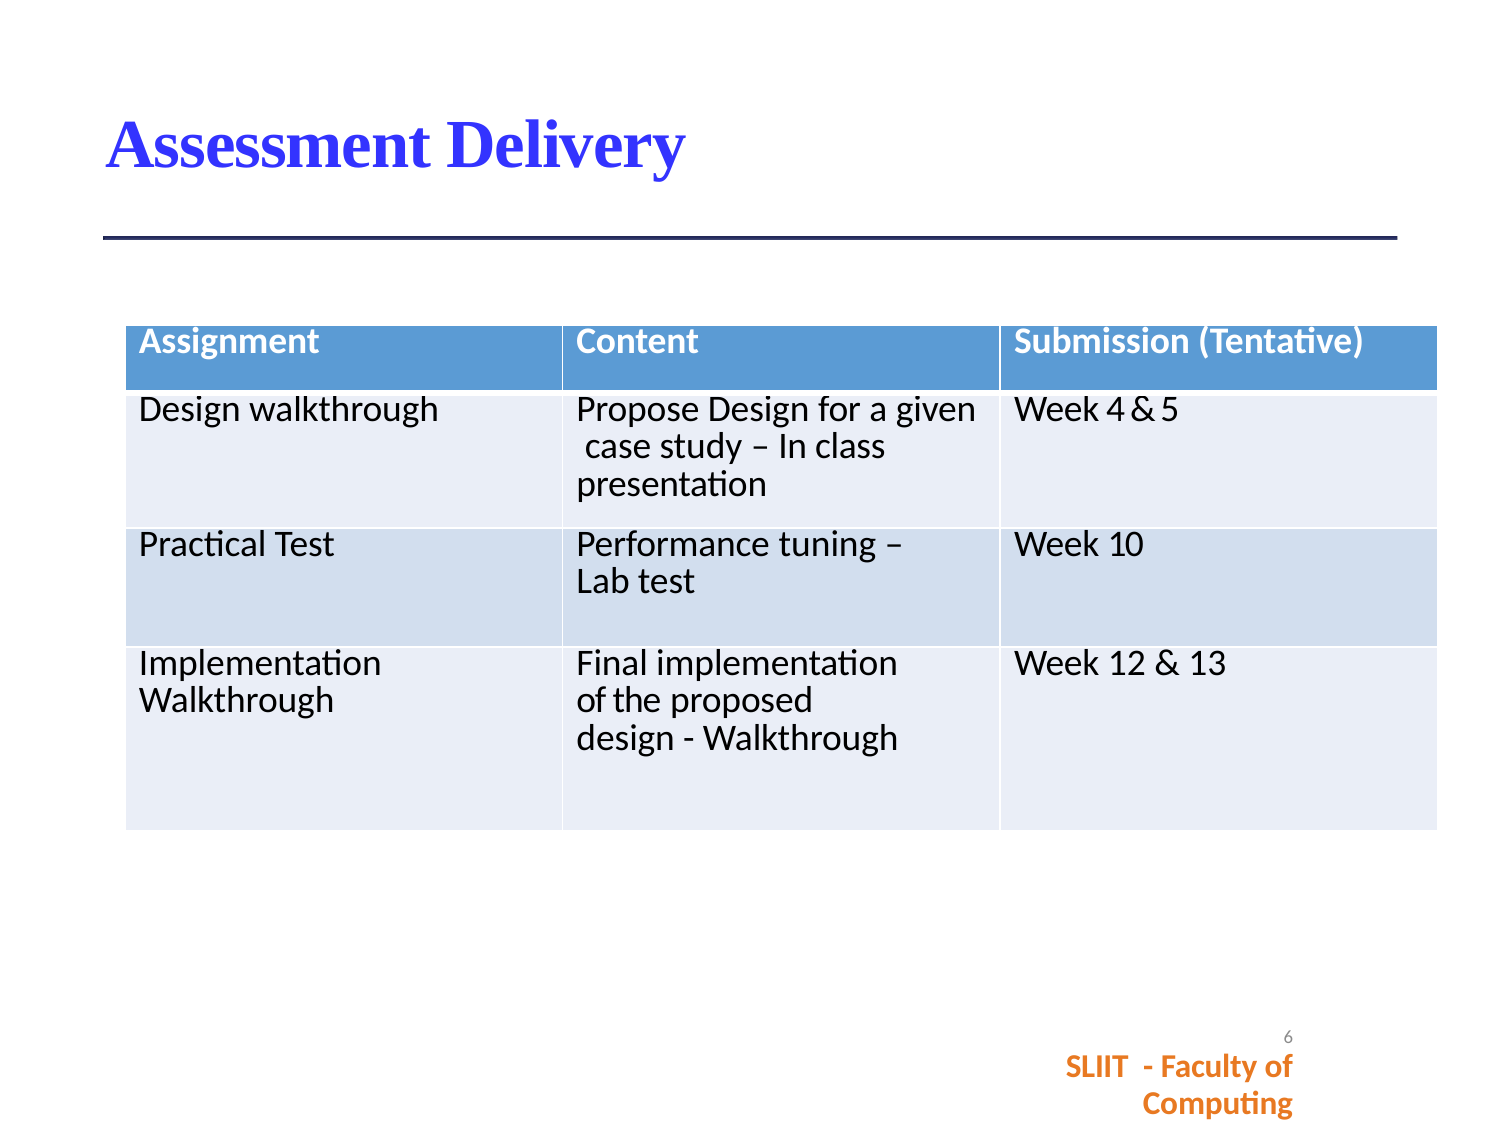

SE3070
Assessment Delivery

| Assignment | Content | Submission (Tentative) |
| --- | --- | --- |
| Design walkthrough | Propose Design for a given case study – In class presentation | Week 4 & 5 |
| Practical Test | Performance tuning – Lab test | Week 10 |
| Implementation Walkthrough | Final implementation of the proposed design - Walkthrough | Week 12 & 13 |
6
SLIIT  - Faculty of Computing